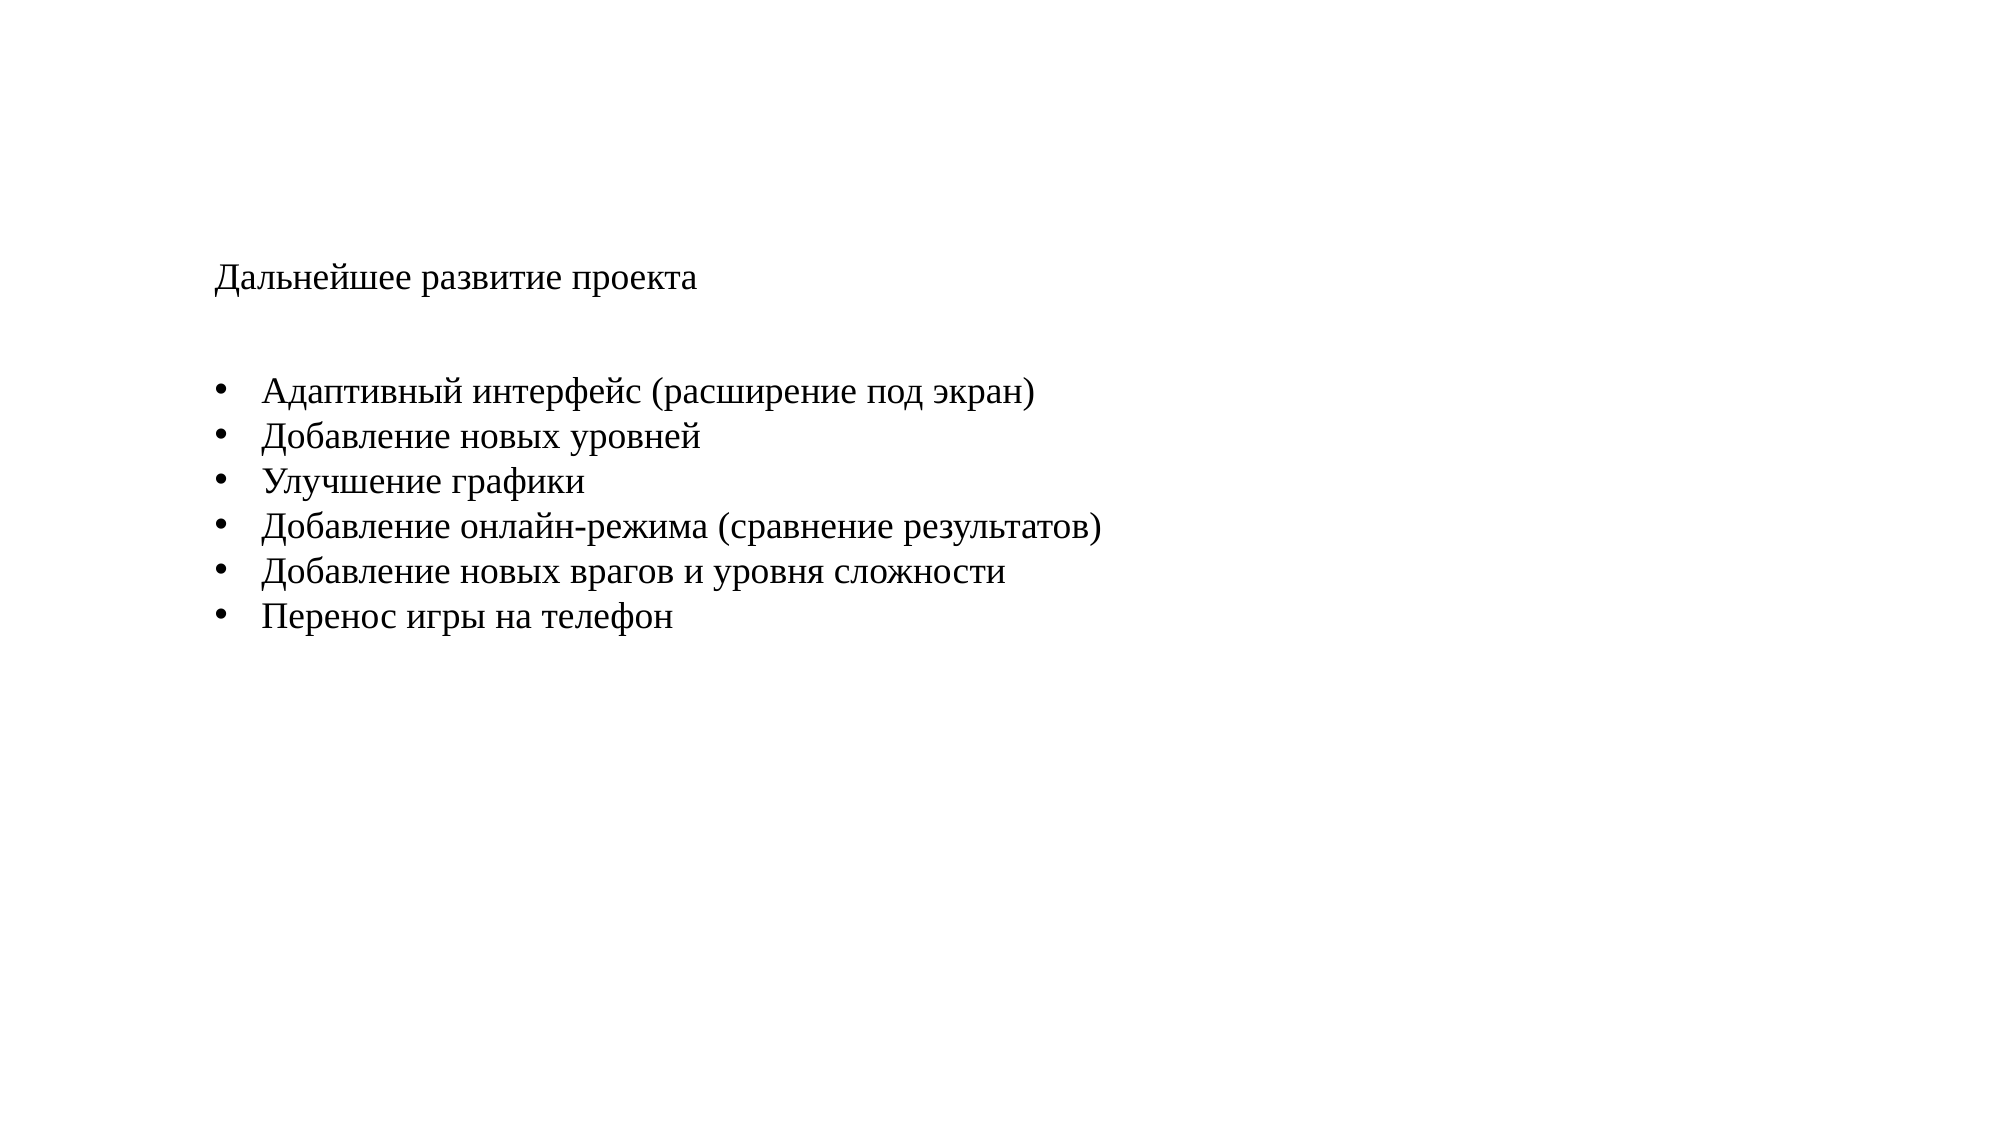

Дальнейшее развитие проекта
Адаптивный интерфейс (расширение под экран)
Добавление новых уровней
Улучшение графики
Добавление онлайн-режима (сравнение результатов)
Добавление новых врагов и уровня сложности
Перенос игры на телефон